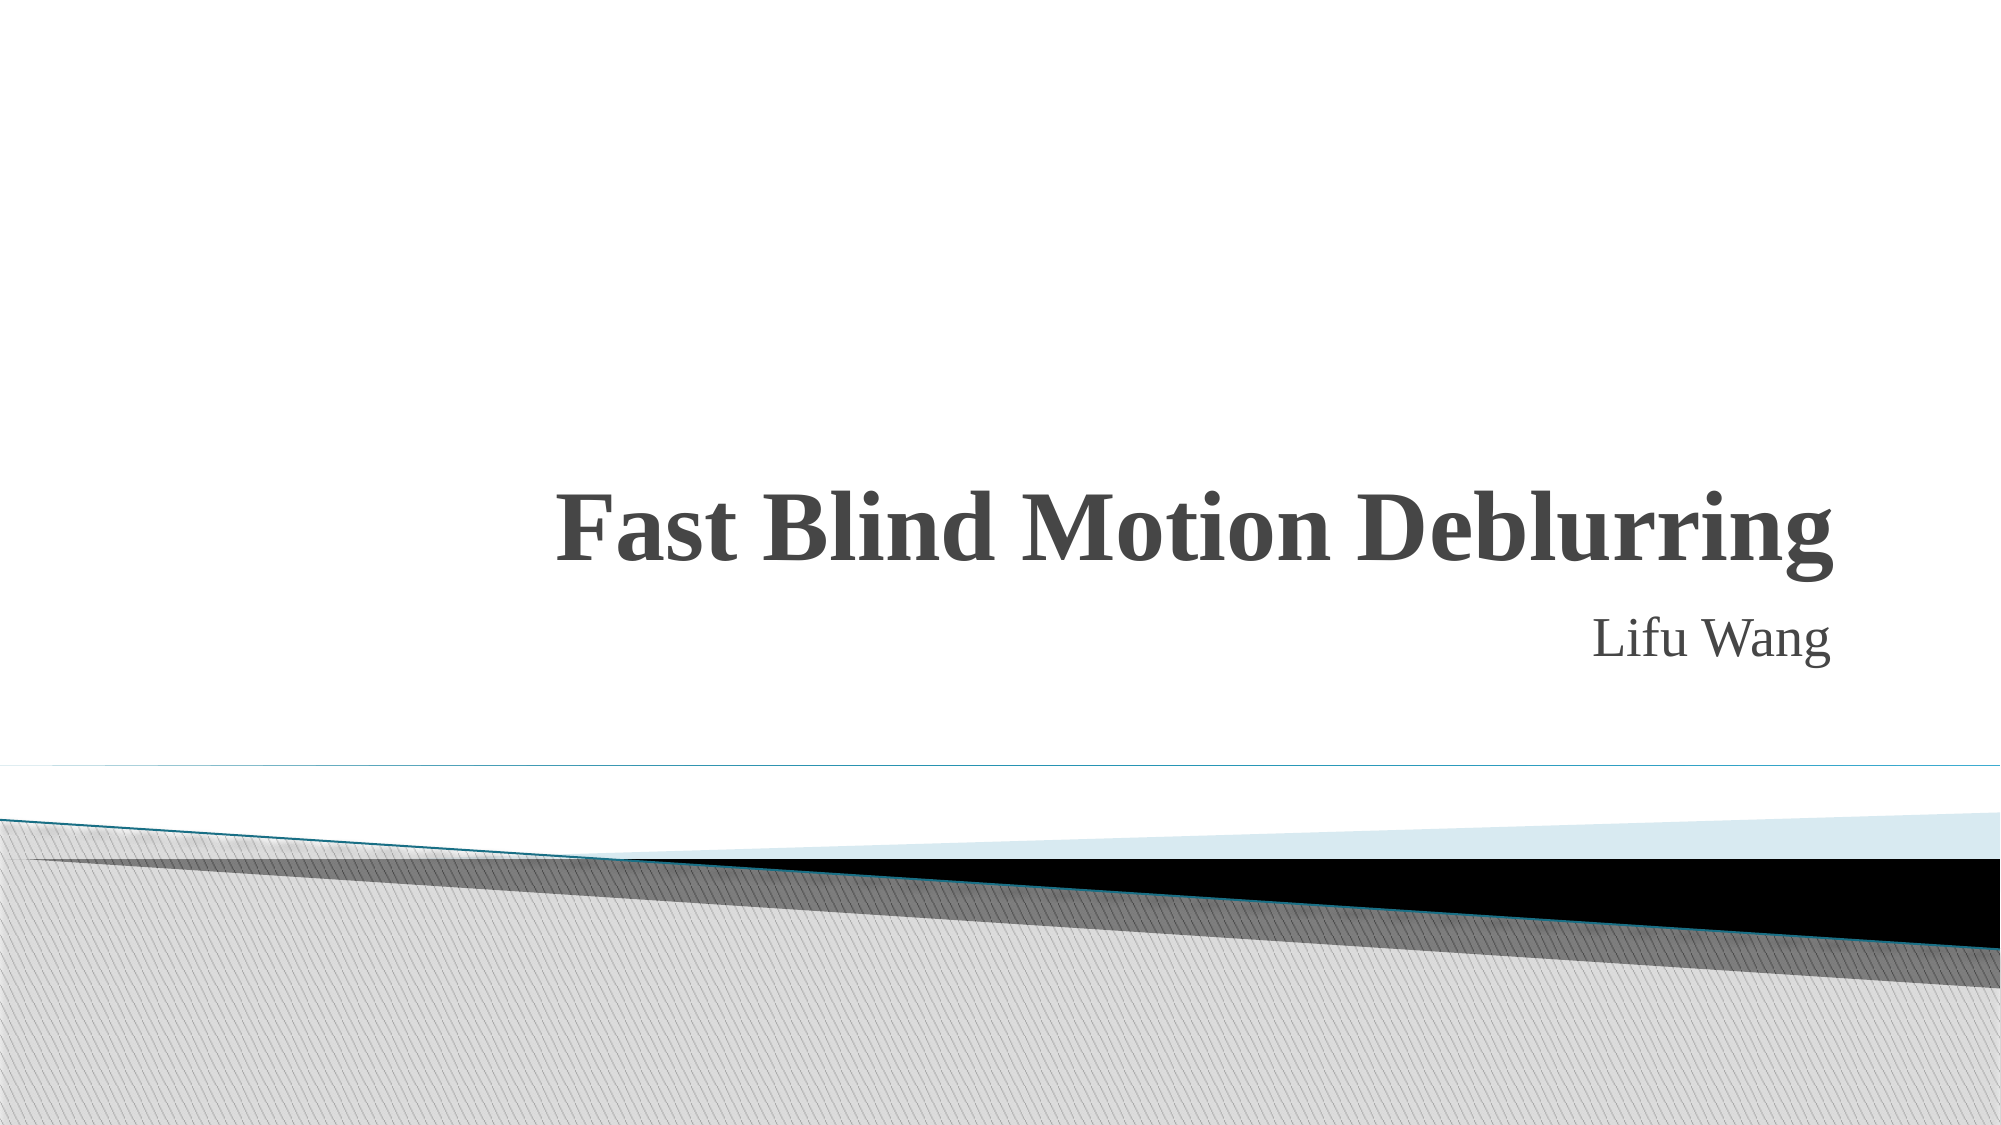

# Fast Blind Motion Deblurring
Lifu Wang